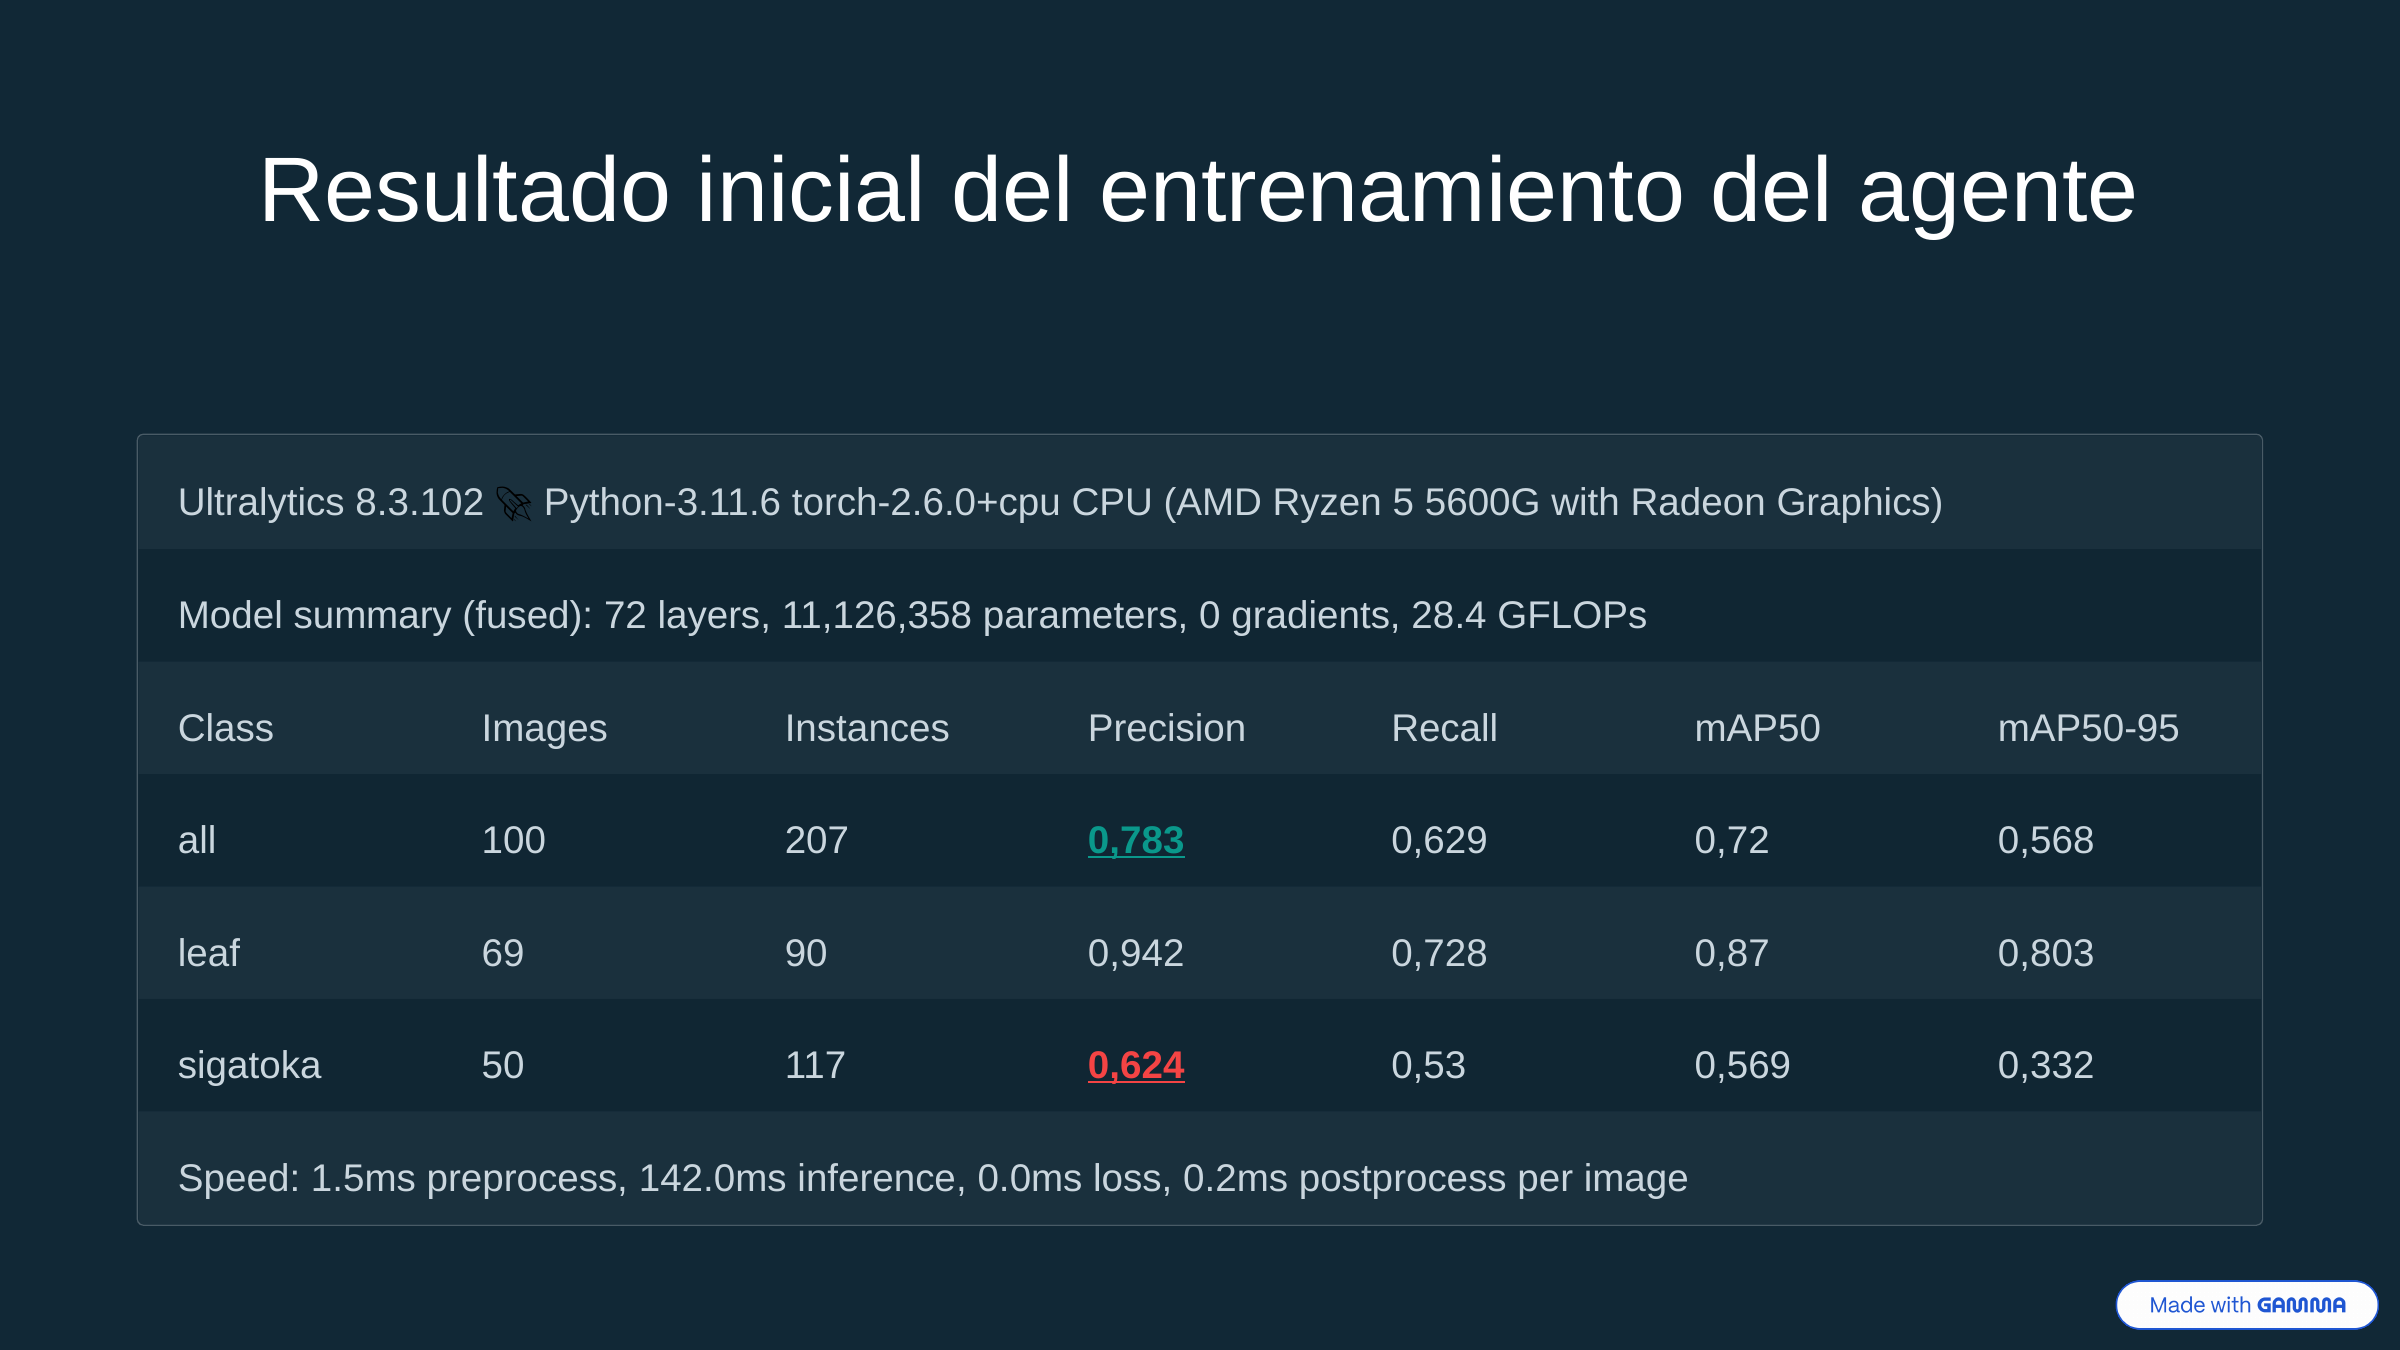

Resultado inicial del entrenamiento del agente

Ultralytics 8.3.102 🚀 Python-3.11.6 torch-2.6.0+cpu CPU (AMD Ryzen 5 5600G with Radeon Graphics)

Model summary (fused): 72 layers, 11,126,358 parameters, 0 gradients, 28.4 GFLOPs

Class
Images
Instances
Precision
Recall
mAP50
mAP50-95

all
100
207
0,783
0,629
0,72
0,568

leaf
69
90
0,942
0,728
0,87
0,803

sigatoka
50
117
0,624
0,53
0,569
0,332

Speed: 1.5ms preprocess, 142.0ms inference, 0.0ms loss, 0.2ms postprocess per image